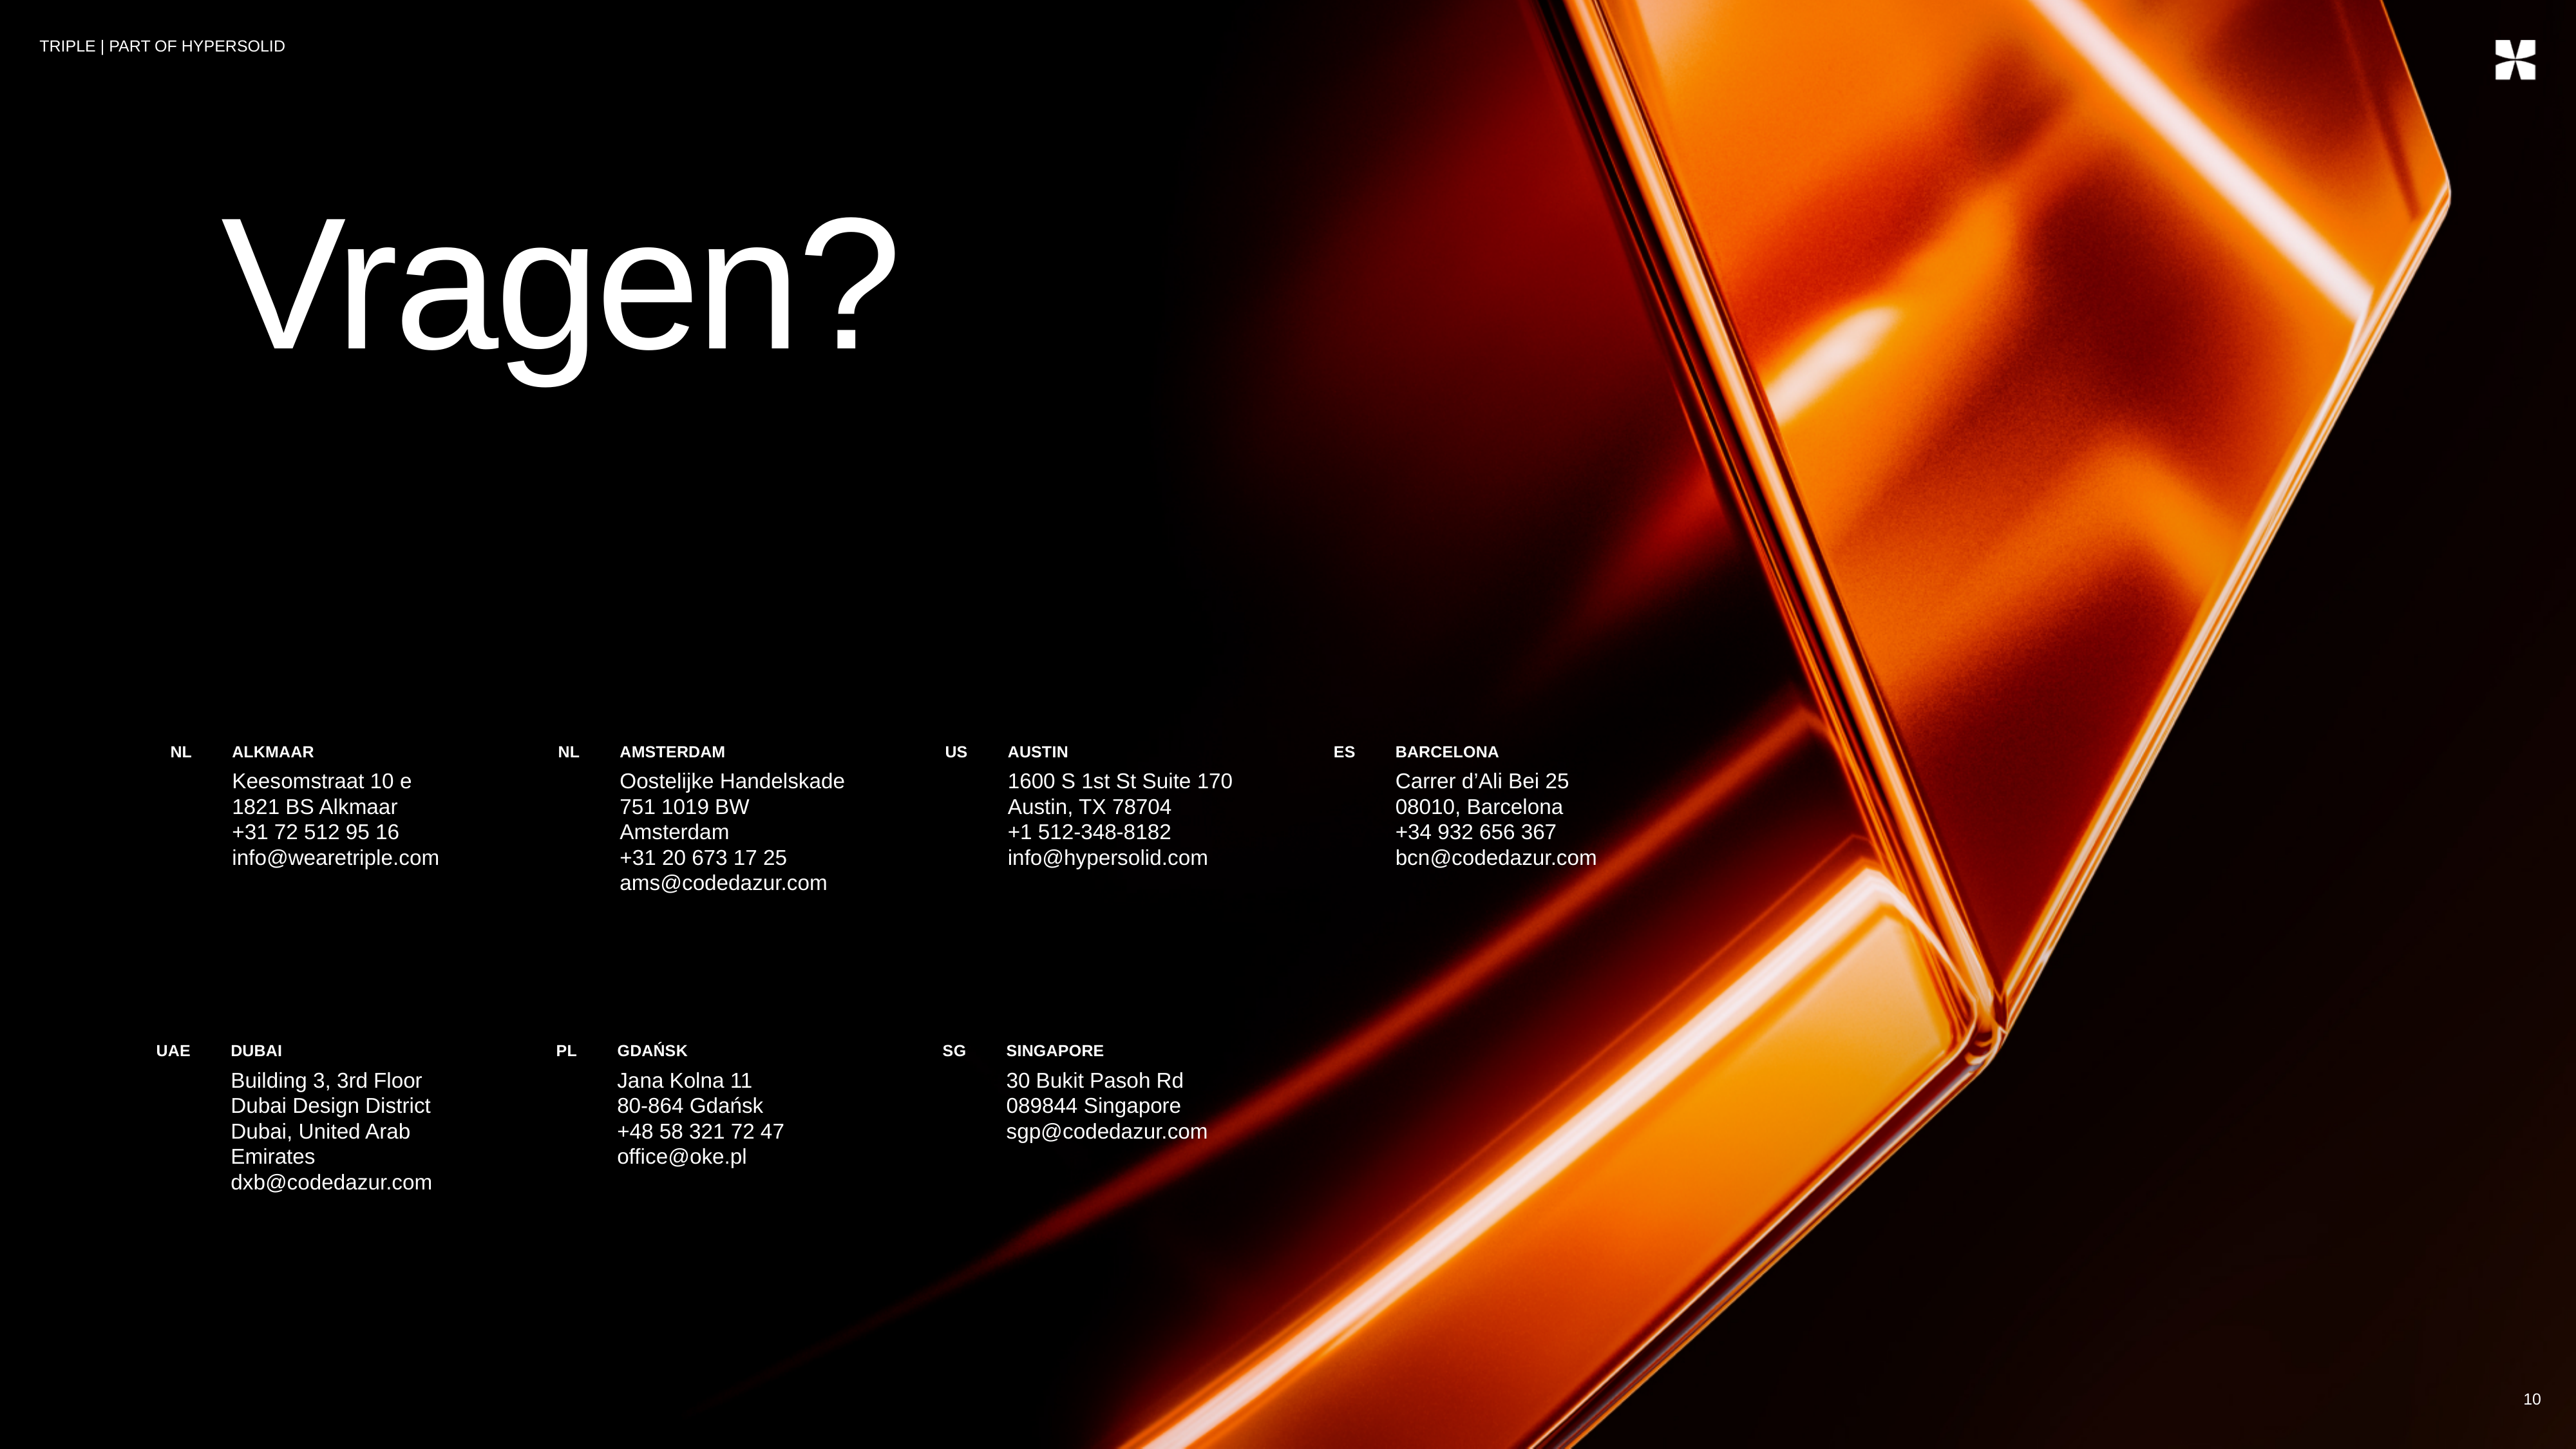

Vragen?
NL
ALKMAAR
NL
AMSTERDAM
US
AUSTIN
ES
BARCELONA
Keesomstraat 10 e
1821 BS Alkmaar
+31 72 512 95 16
info@wearetriple.com
Oostelijke Handelskade 751 1019 BW Amsterdam
+31 20 673 17 25
ams@codedazur.com
1600 S 1st St Suite 170
Austin, TX 78704
+1 512-348-8182
info@hypersolid.com
Carrer d’Ali Bei 25
08010, Barcelona
+34 932 656 367
bcn@codedazur.com
UAE
DUBAI
PL
GDAŃSK
SG
SINGAPORE
Building 3, 3rd Floor
Dubai Design District
Dubai, United Arab Emirates
dxb@codedazur.com
Jana Kolna 11
80-864 Gdańsk
+48 58 321 72 47
office@oke.pl
30 Bukit Pasoh Rd  089844 Singapore
sgp@codedazur.com
10